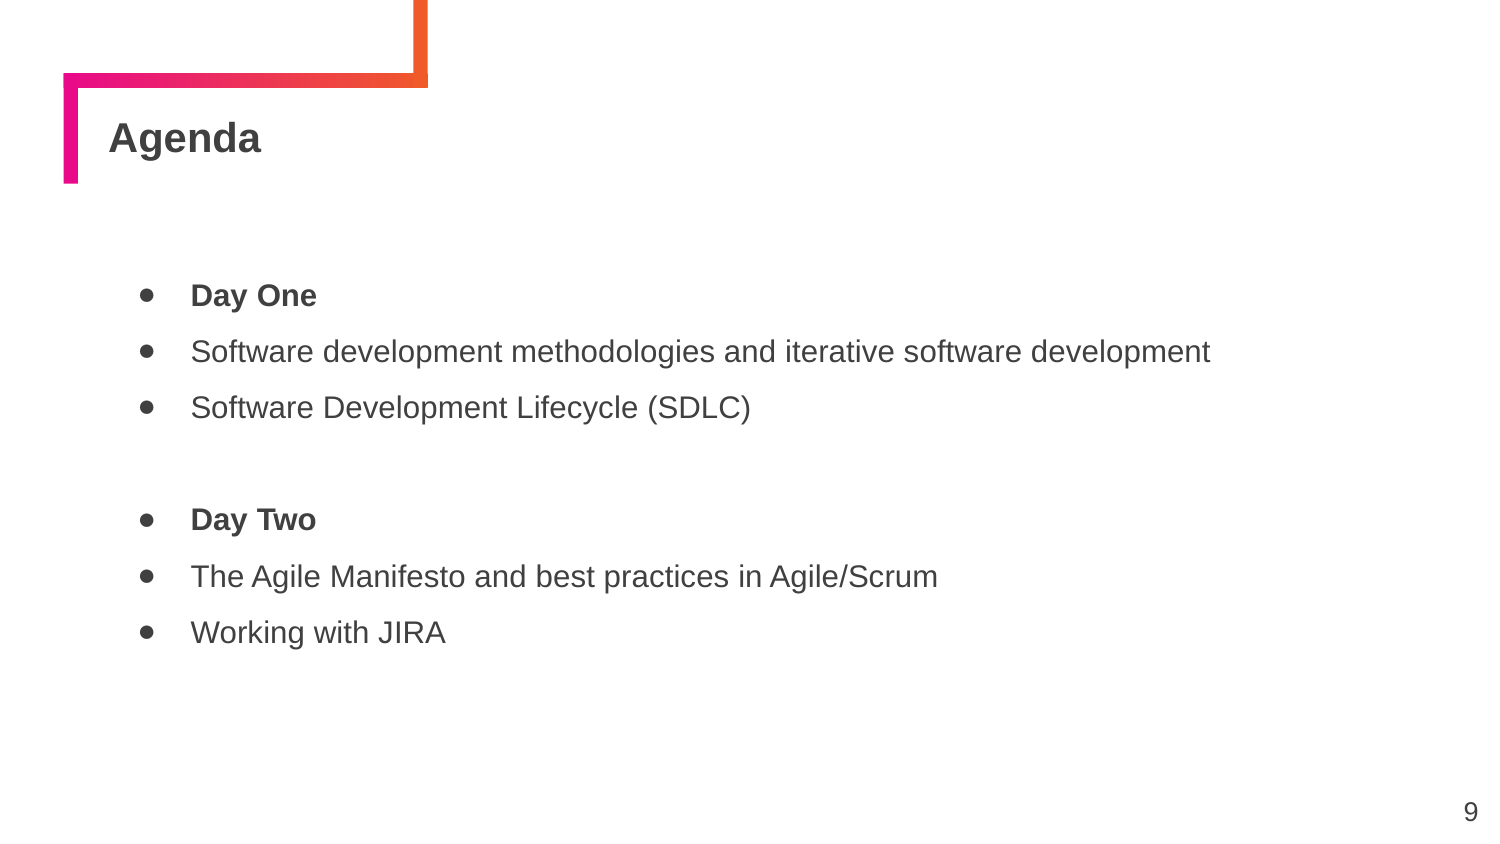

# Agenda
Day One
Software development methodologies and iterative software development
Software Development Lifecycle (SDLC)

Day Two
The Agile Manifesto and best practices in Agile/Scrum
Working with JIRA

9